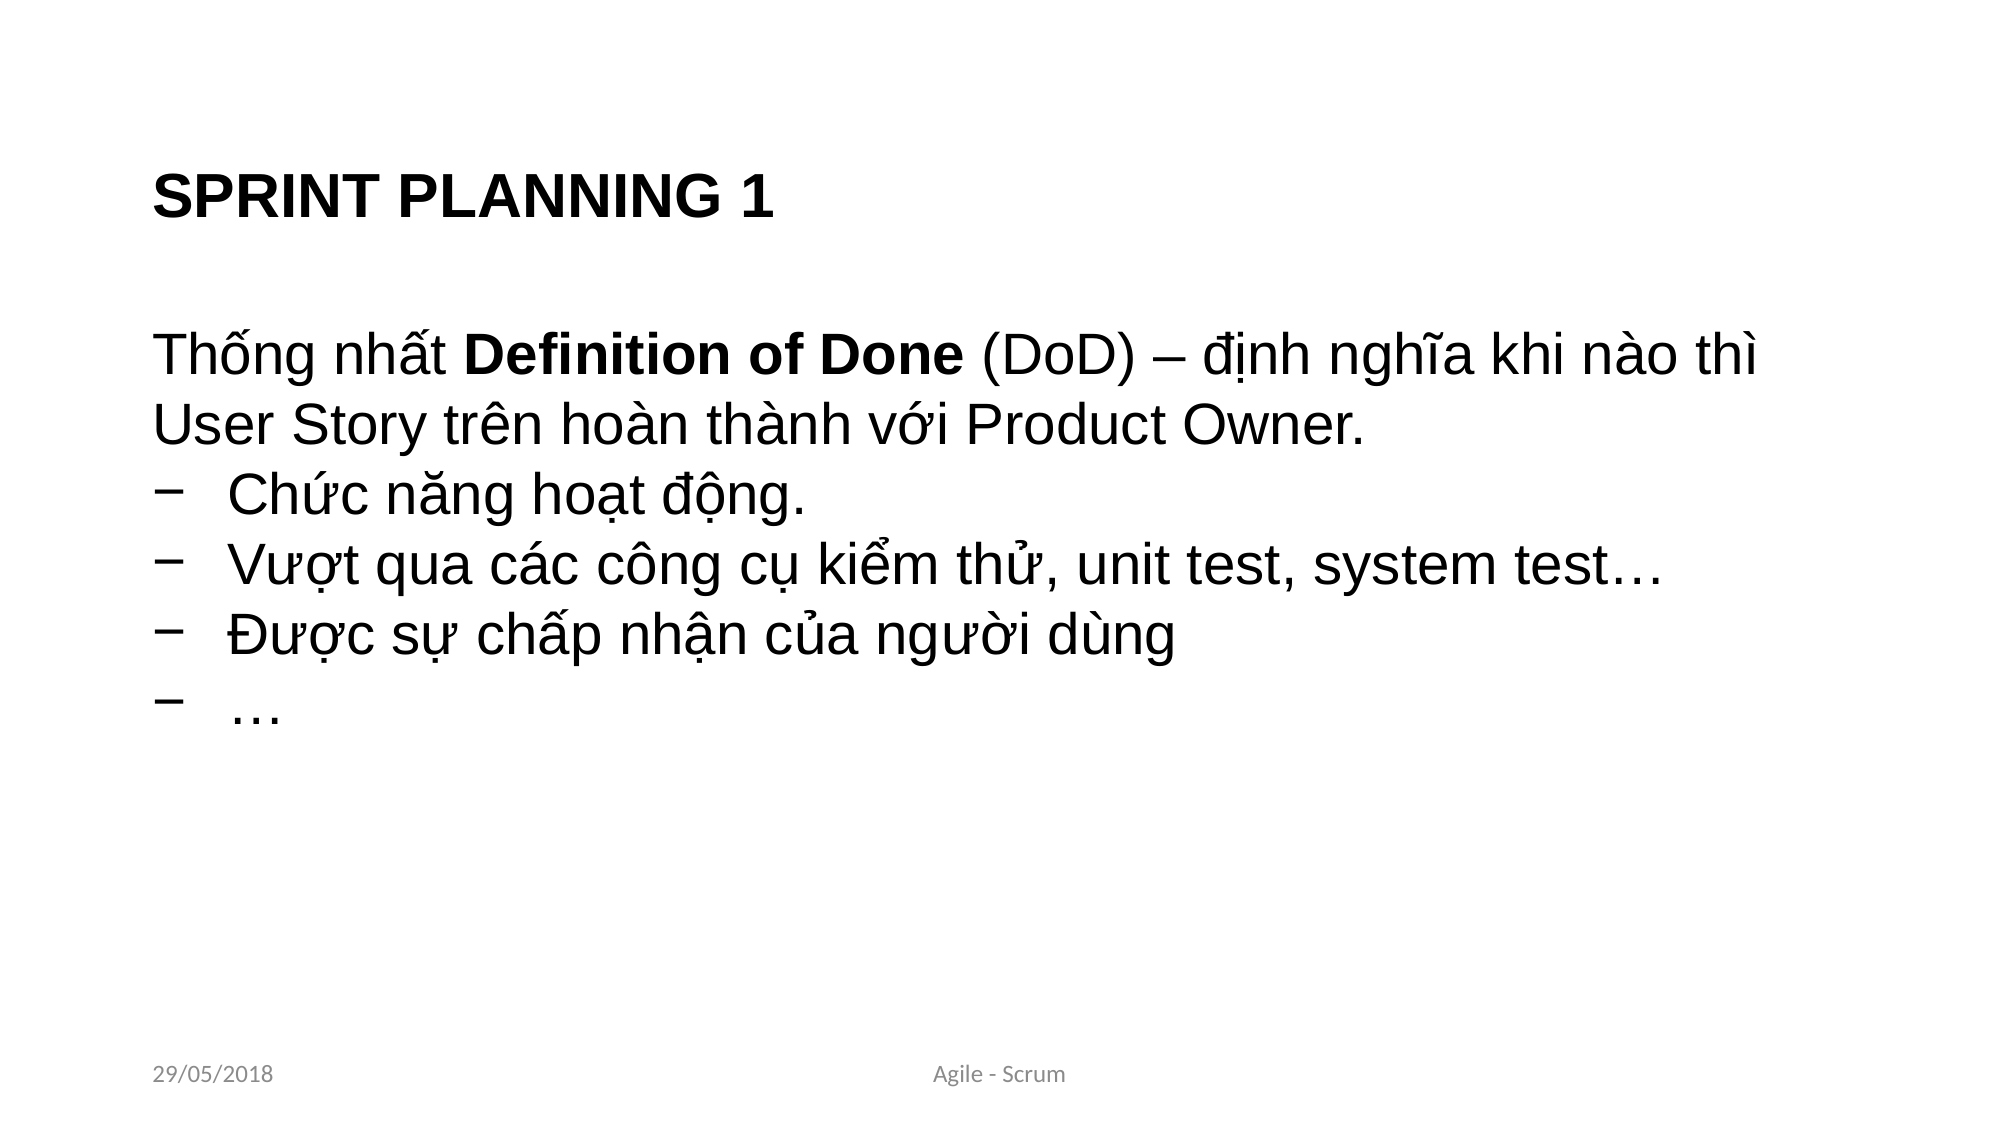

SPRINT PLANNING 1

Thống nhất Definition of Done (DoD) – định nghĩa khi nào thì User Story trên hoàn thành với Product Owner.
Chức năng hoạt động.
Vượt qua các công cụ kiểm thử, unit test, system test…
Được sự chấp nhận của người dùng
…

29/05/2018
Agile - Scrum